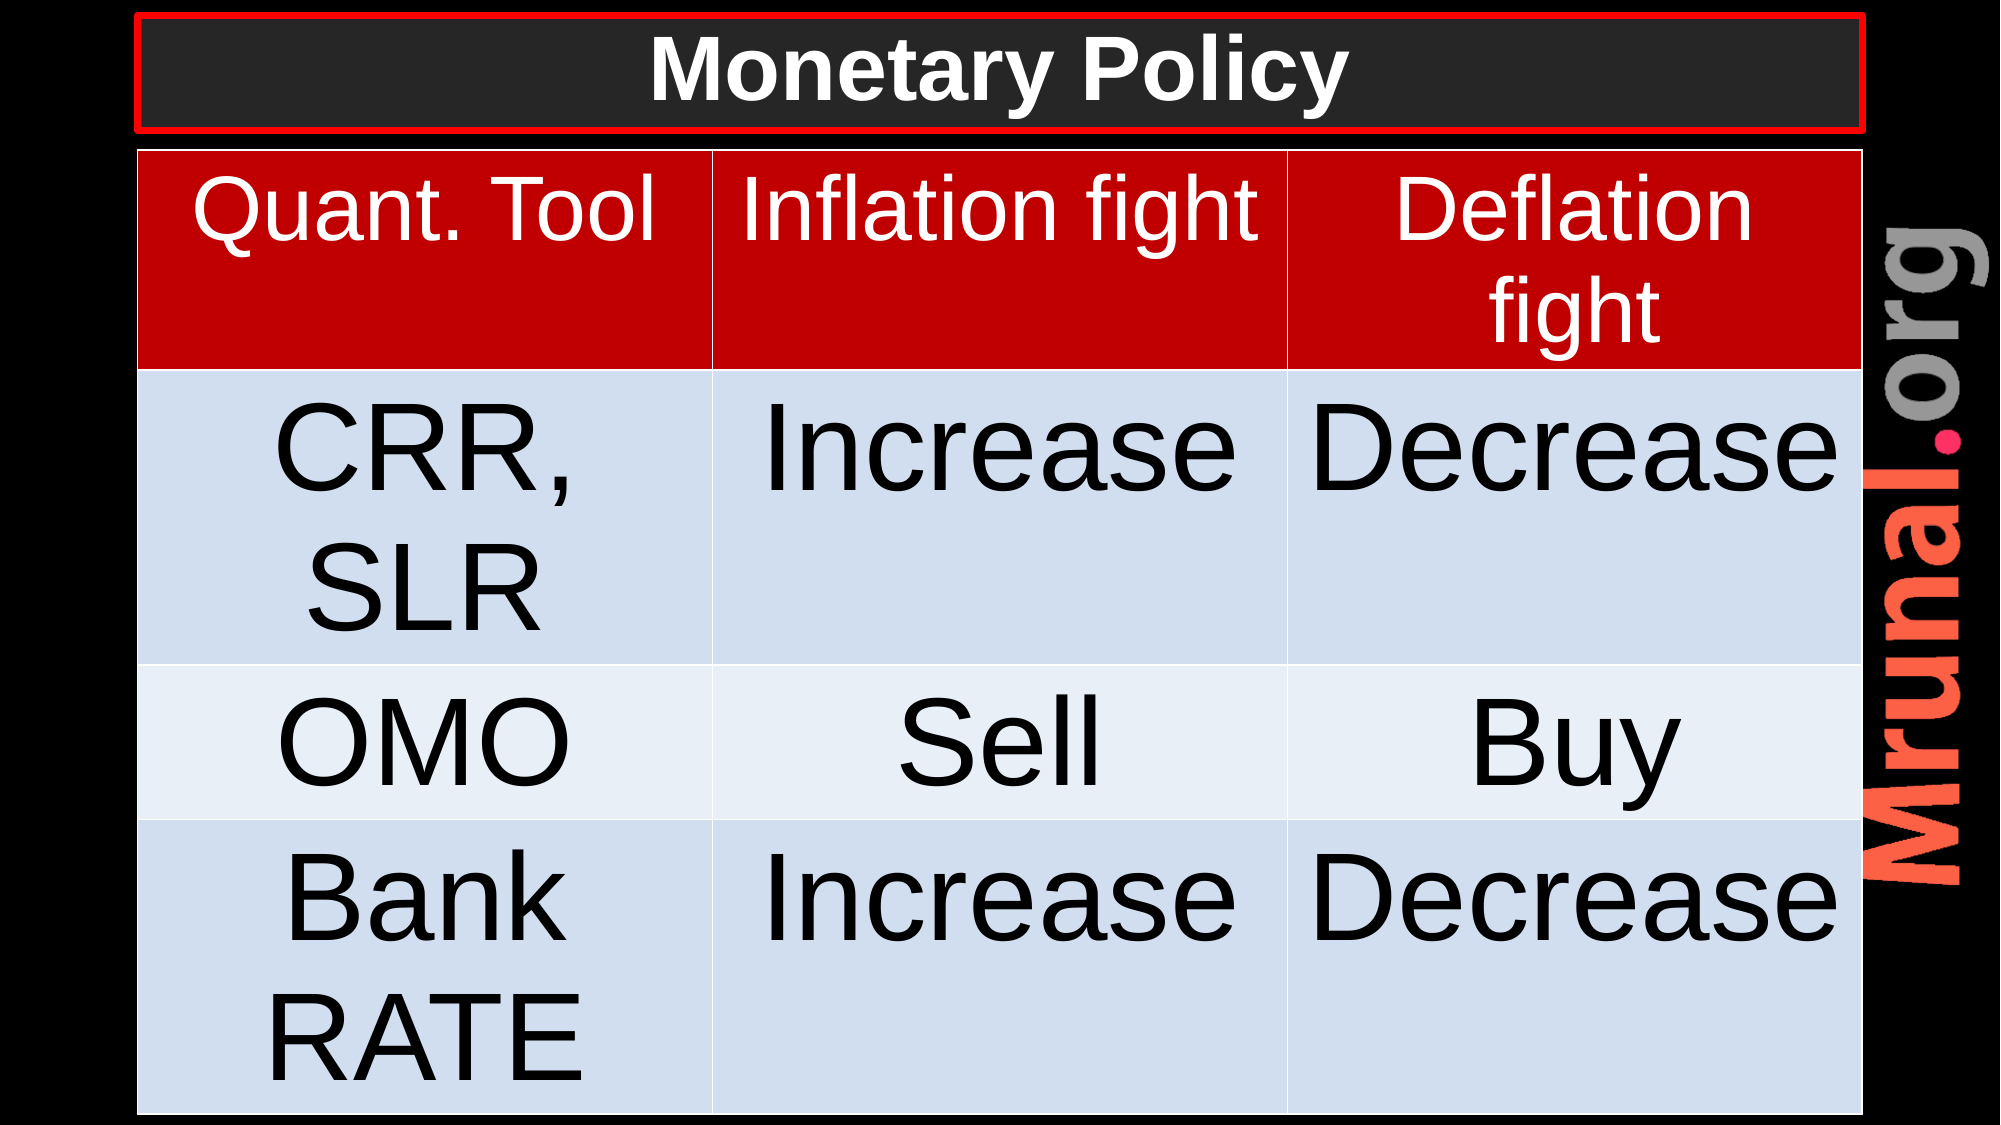

# Monetary Policy
| Quant. Tool | Inflation fight | Deflation fight |
| --- | --- | --- |
| CRR, SLR | Increase | Decrease |
| OMO | Sell | Buy |
| Bank RATE | Increase | Decrease |